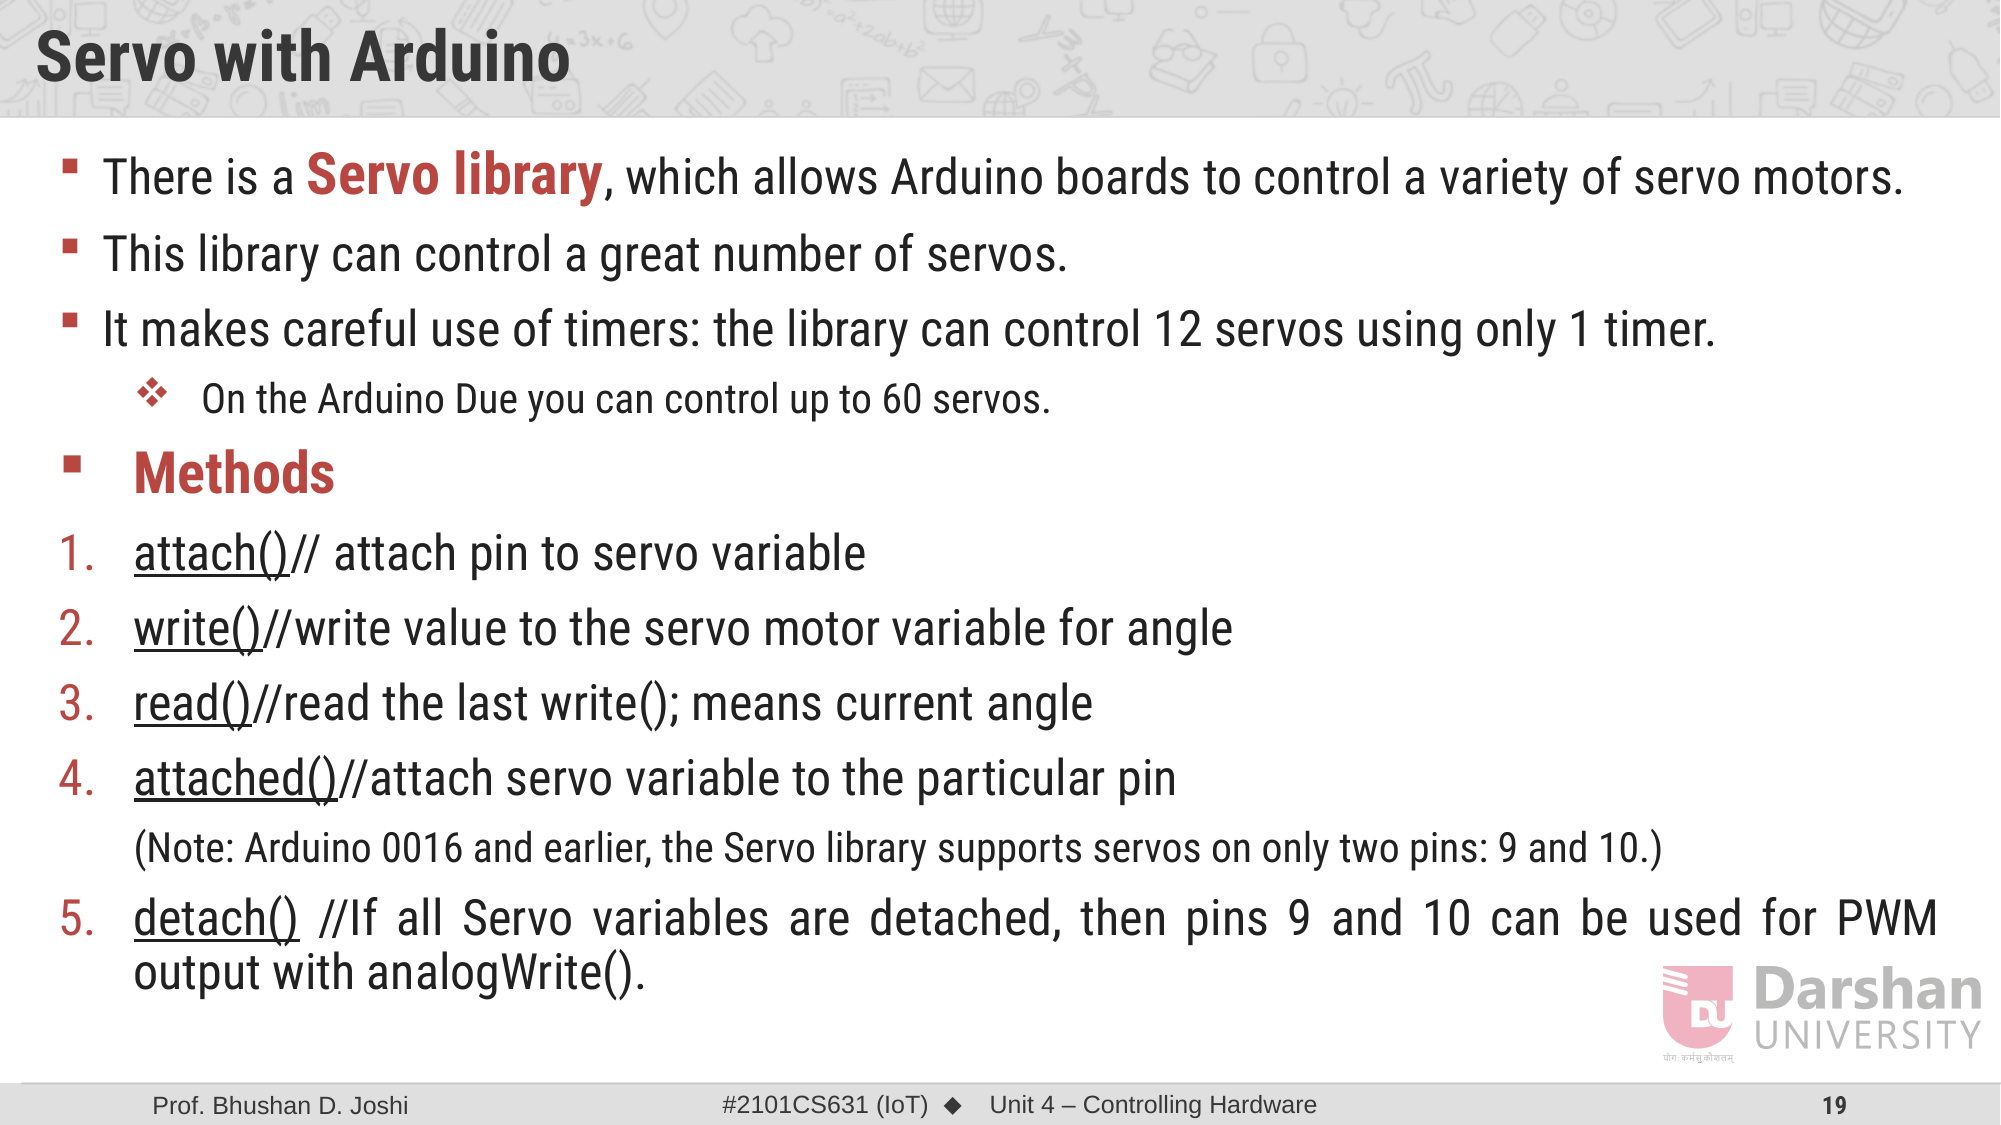

# Servo with Arduino
There is a Servo library, which allows Arduino boards to control a variety of servo motors.
This library can control a great number of servos.
It makes careful use of timers: the library can control 12 servos using only 1 timer.
 On the Arduino Due you can control up to 60 servos.
Methods
attach()// attach pin to servo variable
write()//write value to the servo motor variable for angle
read()//read the last write(); means current angle
attached()//attach servo variable to the particular pin
(Note: Arduino 0016 and earlier, the Servo library supports servos on only two pins: 9 and 10.)
detach() //If all Servo variables are detached, then pins 9 and 10 can be used for PWM output with analogWrite().